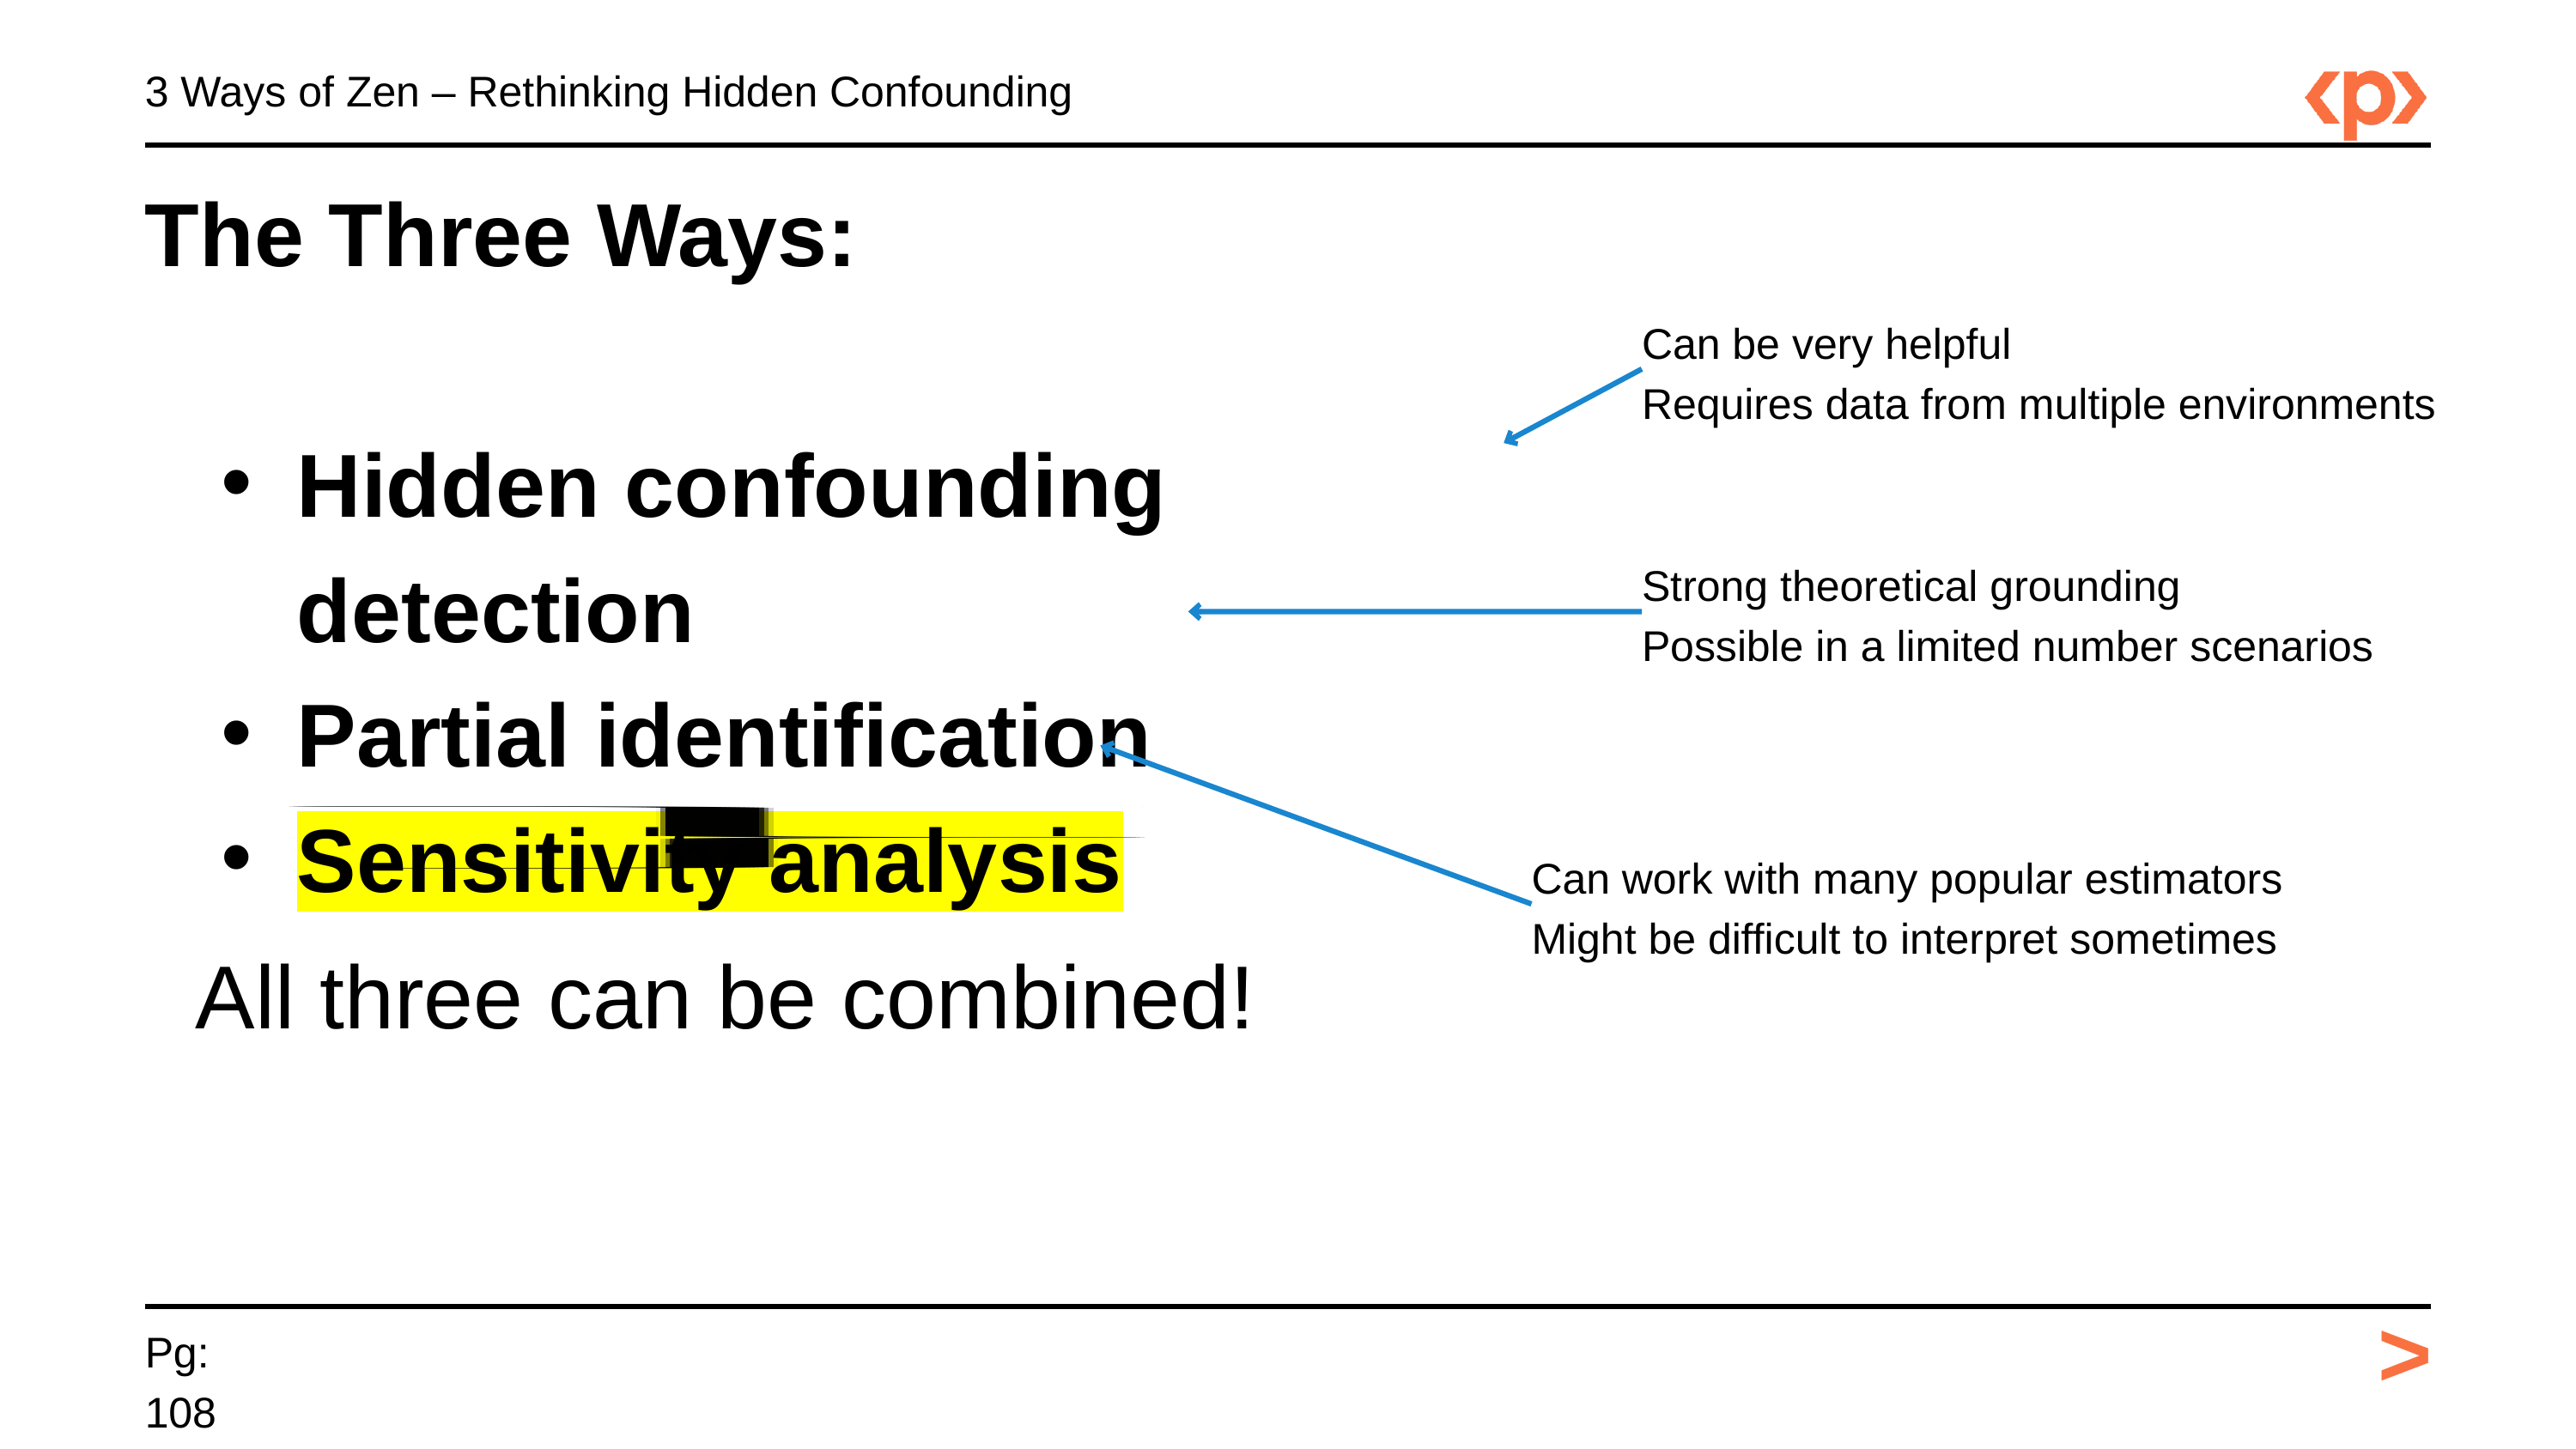

3 Ways of Zen – Rethinking Hidden Confounding

The Three Ways:

Hidden confounding detection
Partial identification
Sensitivity analysis
Can be very helpful
Requires data from multiple environments

Strong theoretical grounding
Possible in a limited number scenarios

Can work with many popular estimators
Might be difficult to interpret sometimes
All three can be combined!
>

Pg: 108